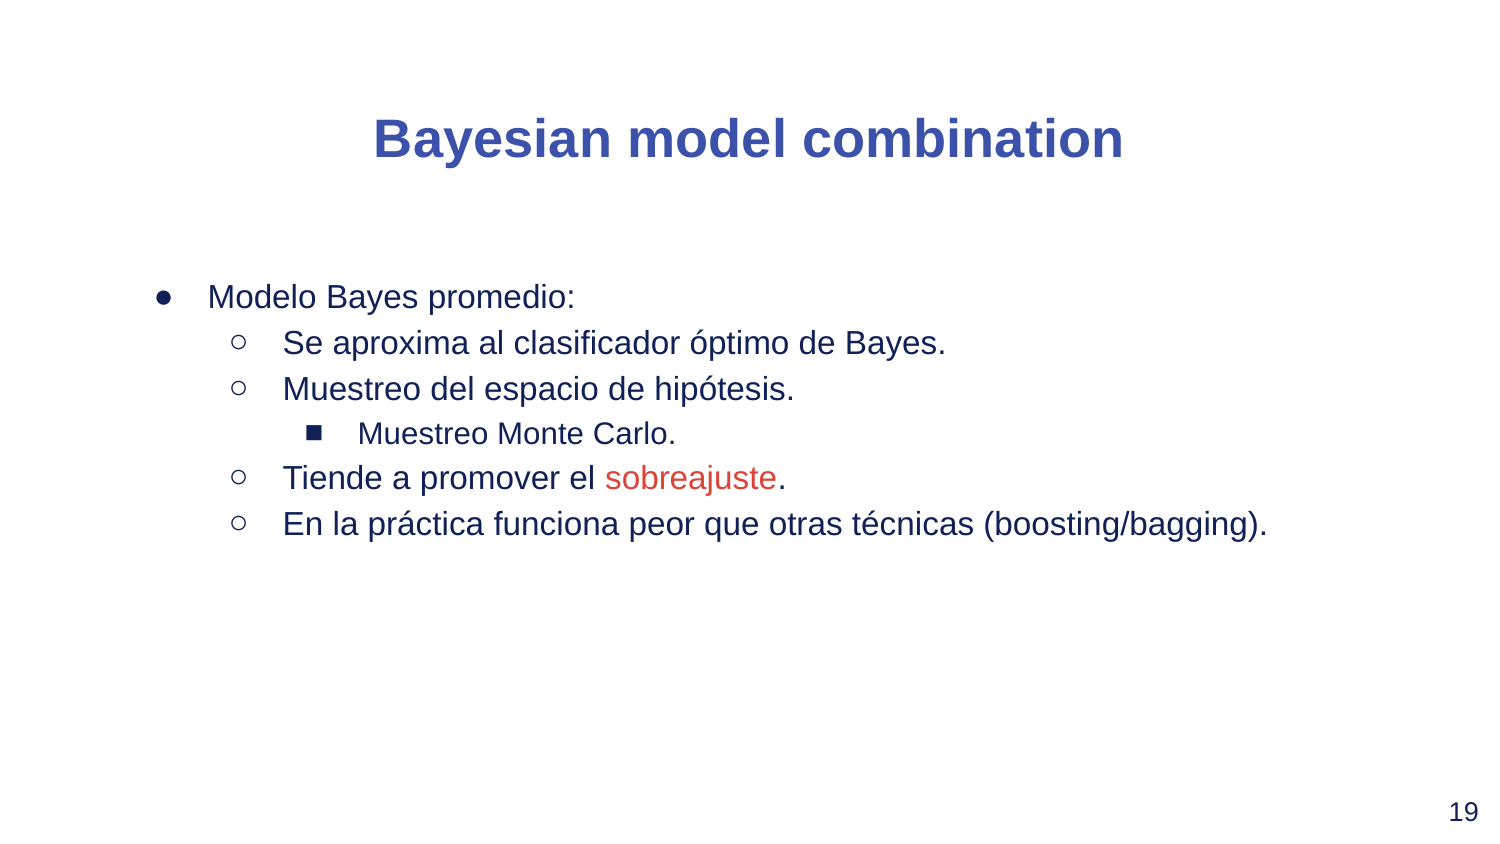

Bayesian model combination
Modelo Bayes promedio:
Se aproxima al clasificador óptimo de Bayes.
Muestreo del espacio de hipótesis.
Muestreo Monte Carlo.
Tiende a promover el sobreajuste.
En la práctica funciona peor que otras técnicas (boosting/bagging).
19